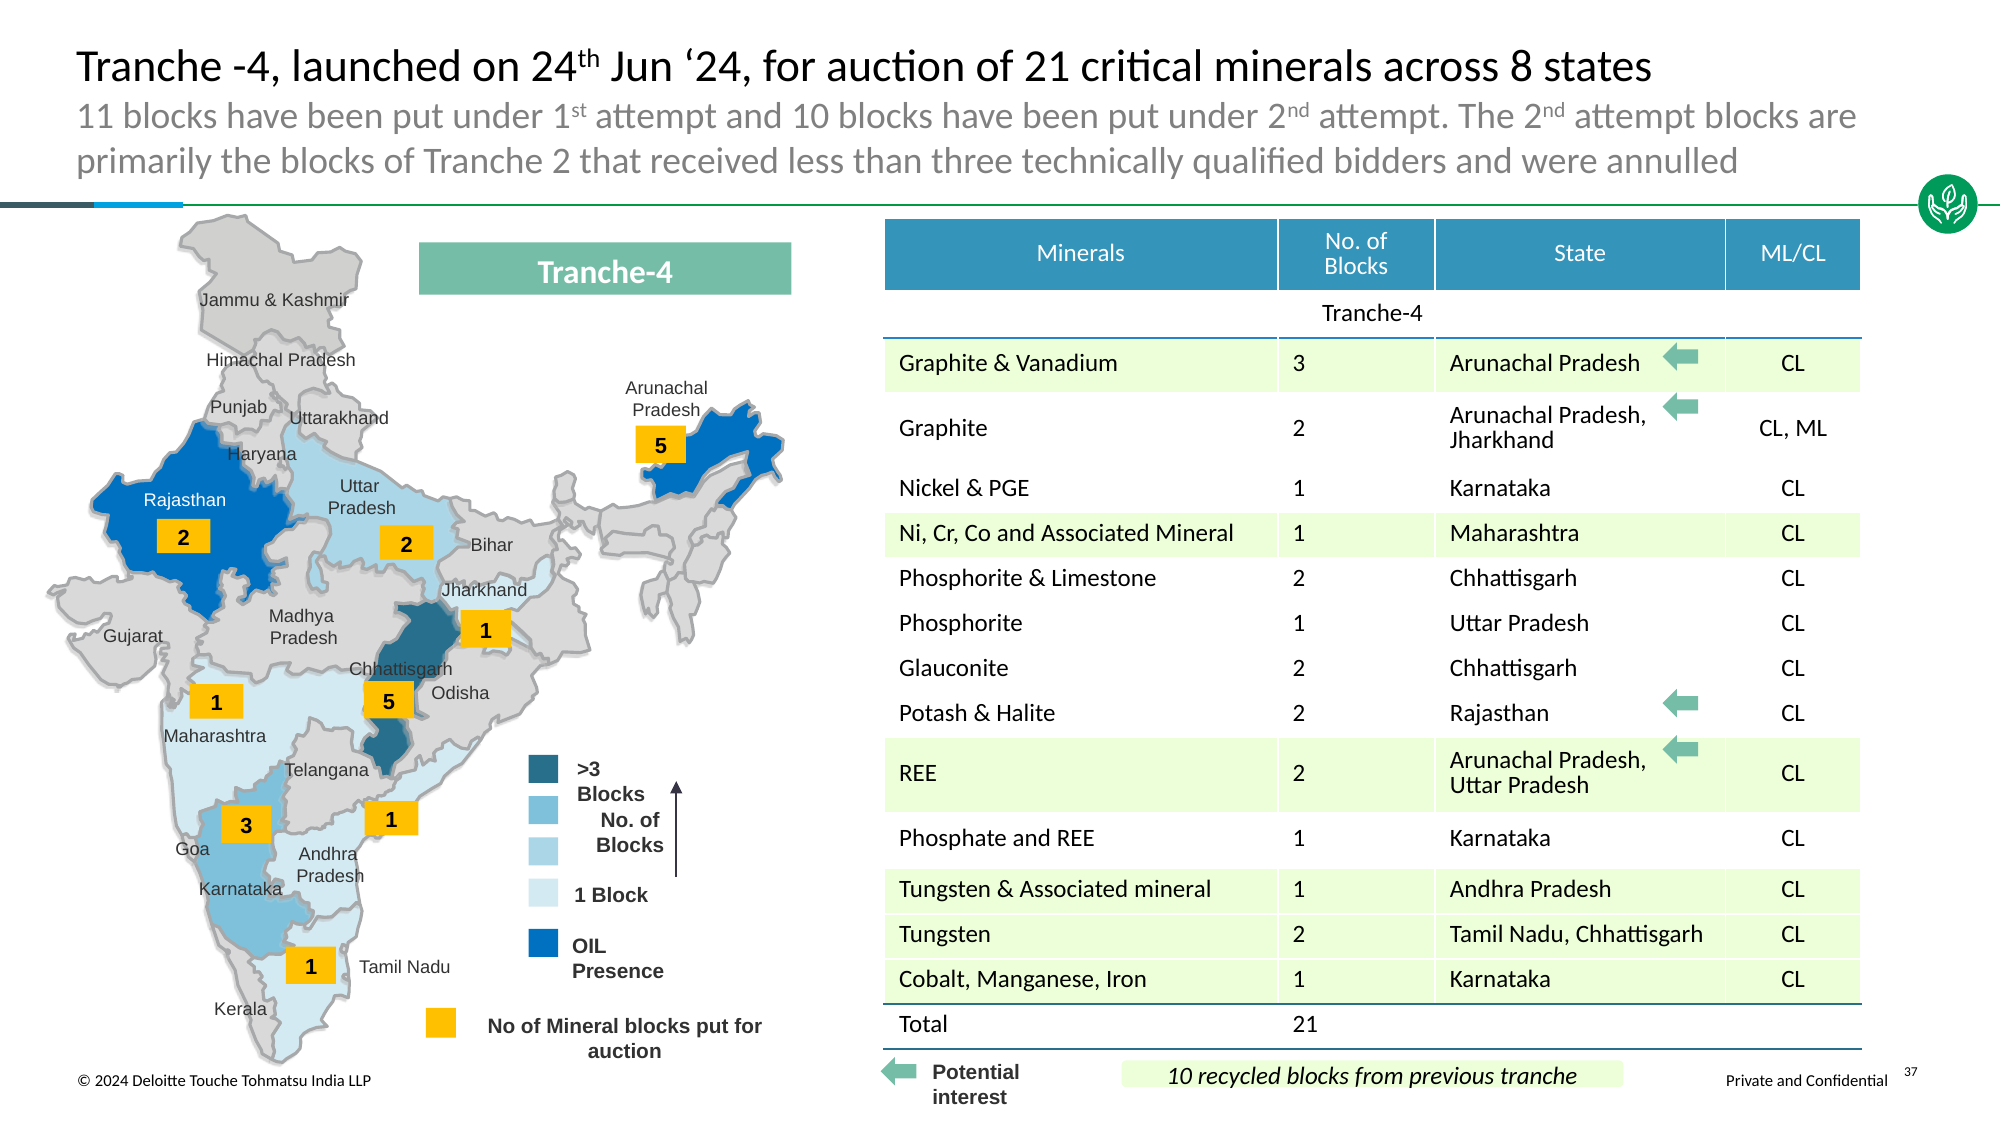

# Tranche -4, launched on 24th Jun ‘24, for auction of 21 critical minerals across 8 states
11 blocks have been put under 1st attempt and 10 blocks have been put under 2nd attempt. The 2nd attempt blocks are primarily the blocks of Tranche 2 that received less than three technically qualified bidders and were annulled

Jammu & Kashmir
Himachal Pradesh
Punjab
Uttarakhand
Haryana
Uttar
Pradesh
Rajasthan
2
Bihar
Jharkhand
Madhya
Pradesh
Gujarat
Chhattisgarh
Odisha
Maharashtra
Telangana
Goa
Andhra
Pradesh
Karnataka
Tamil Nadu
Kerala

| Minerals | No. of Blocks | State | ML/CL |
| --- | --- | --- | --- |
| Tranche-4 |  |  |  |
| Graphite & Vanadium | 3 | Arunachal Pradesh | CL |
| Graphite | 2 | Arunachal Pradesh, Jharkhand | CL, ML |
| Nickel & PGE | 1 | Karnataka | CL |
| Ni, Cr, Co and Associated Mineral | 1 | Maharashtra | CL |
| Phosphorite & Limestone | 2 | Chhattisgarh | CL |
| Phosphorite | 1 | Uttar Pradesh | CL |
| Glauconite | 2 | Chhattisgarh | CL |
| Potash & Halite | 2 | Rajasthan | CL |
| REE | 2 | Arunachal Pradesh, Uttar Pradesh | CL |
| Phosphate and REE | 1 | Karnataka | CL |
| Tungsten & Associated mineral | 1 | Andhra Pradesh | CL |
| Tungsten | 2 | Tamil Nadu, Chhattisgarh | CL |
| Cobalt, Manganese, Iron | 1 | Karnataka | CL |
| Total | 21 |  |  |
Tranche-4

Arunachal Pradesh

5
2
1
5
1

>3 Blocks

No. of Blocks

1 Block
1
3

OIL Presence
1
No of Mineral blocks put for auction

Potential interest
10 recycled blocks from previous tranche